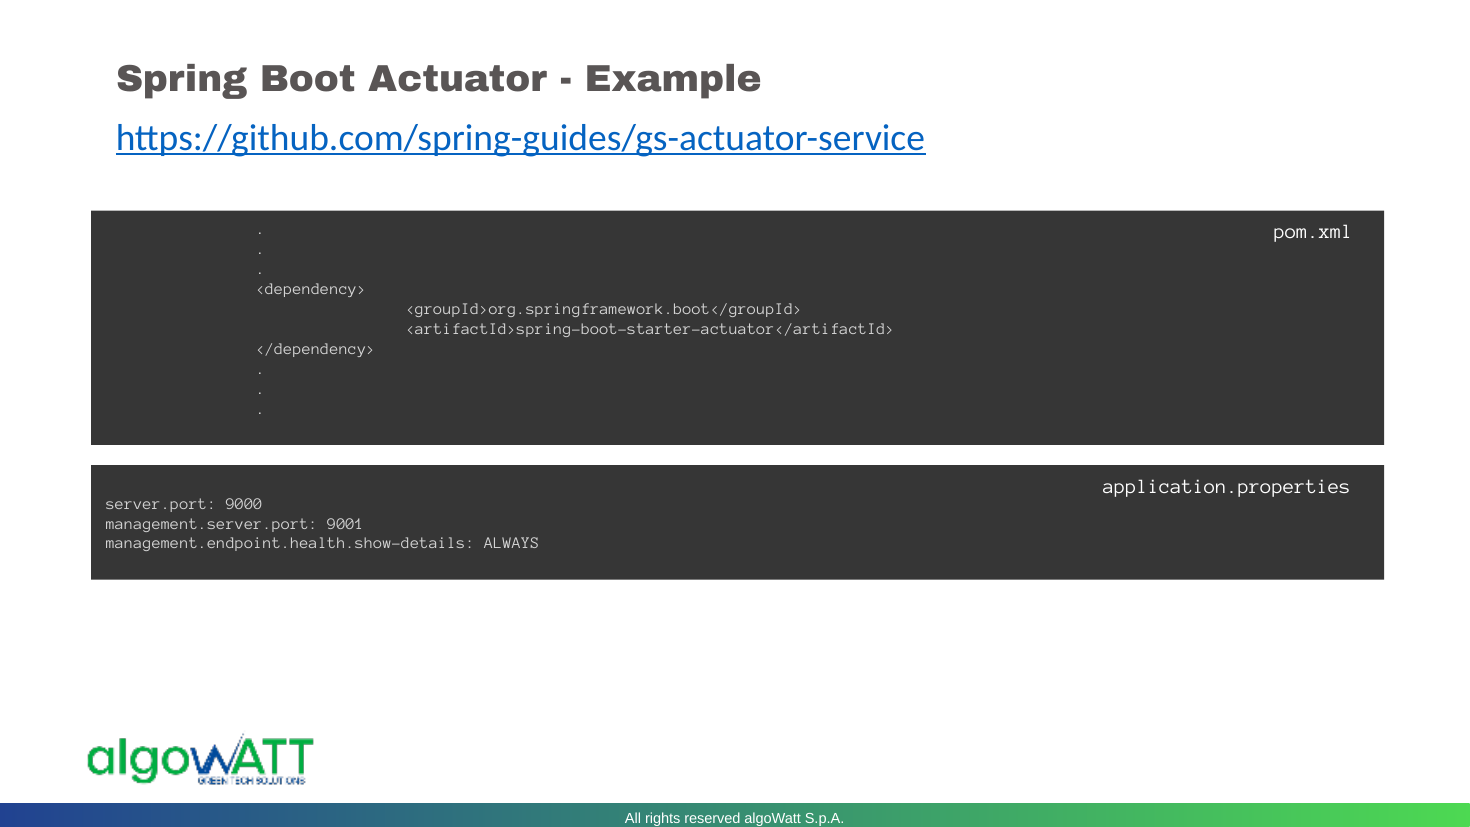

# Spring Boot Actuator - Example
https://github.com/spring-guides/gs-actuator-service
	.
	.
	.
	<dependency>
		<groupId>org.springframework.boot</groupId>
		<artifactId>spring-boot-starter-actuator</artifactId>
	</dependency>
	.
	.
	.

pom.xml

server.port: 9000
management.server.port: 9001
management.endpoint.health.show-details: ALWAYS

application.properties
All rights reserved algoWatt S.p.A.